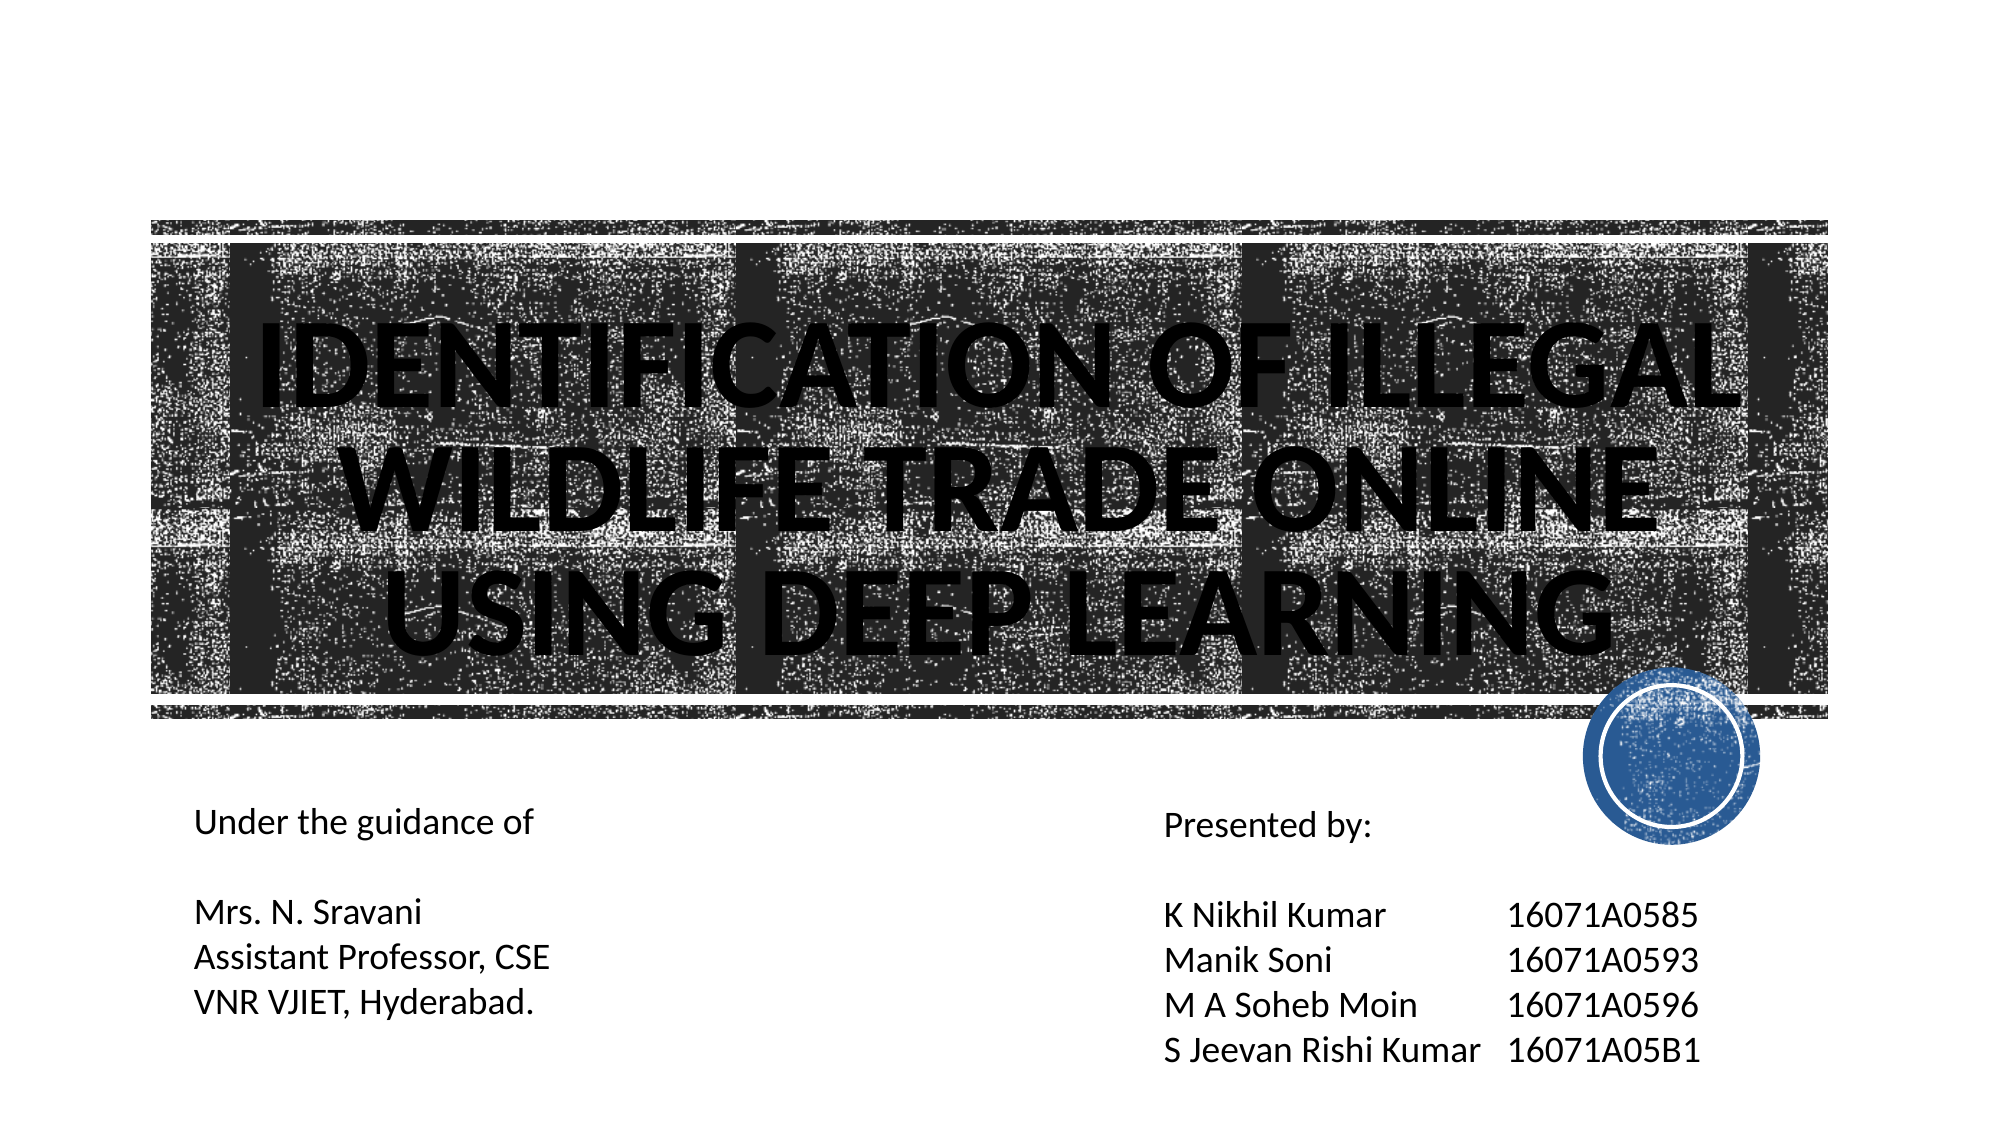

# IDENTIFICATION OF ILLEGAL WILDLIFE TRADE ONLINE USING DEEP LEARNING
Under the guidance of

Mrs. N. Sravani
Assistant Professor, CSE
VNR VJIET, Hyderabad.
Presented by:

K Nikhil Kumar 	     16071A0585
Manik Soni 	     16071A0593
M A Soheb Moin 	     16071A0596
S Jeevan Rishi Kumar   16071A05B1